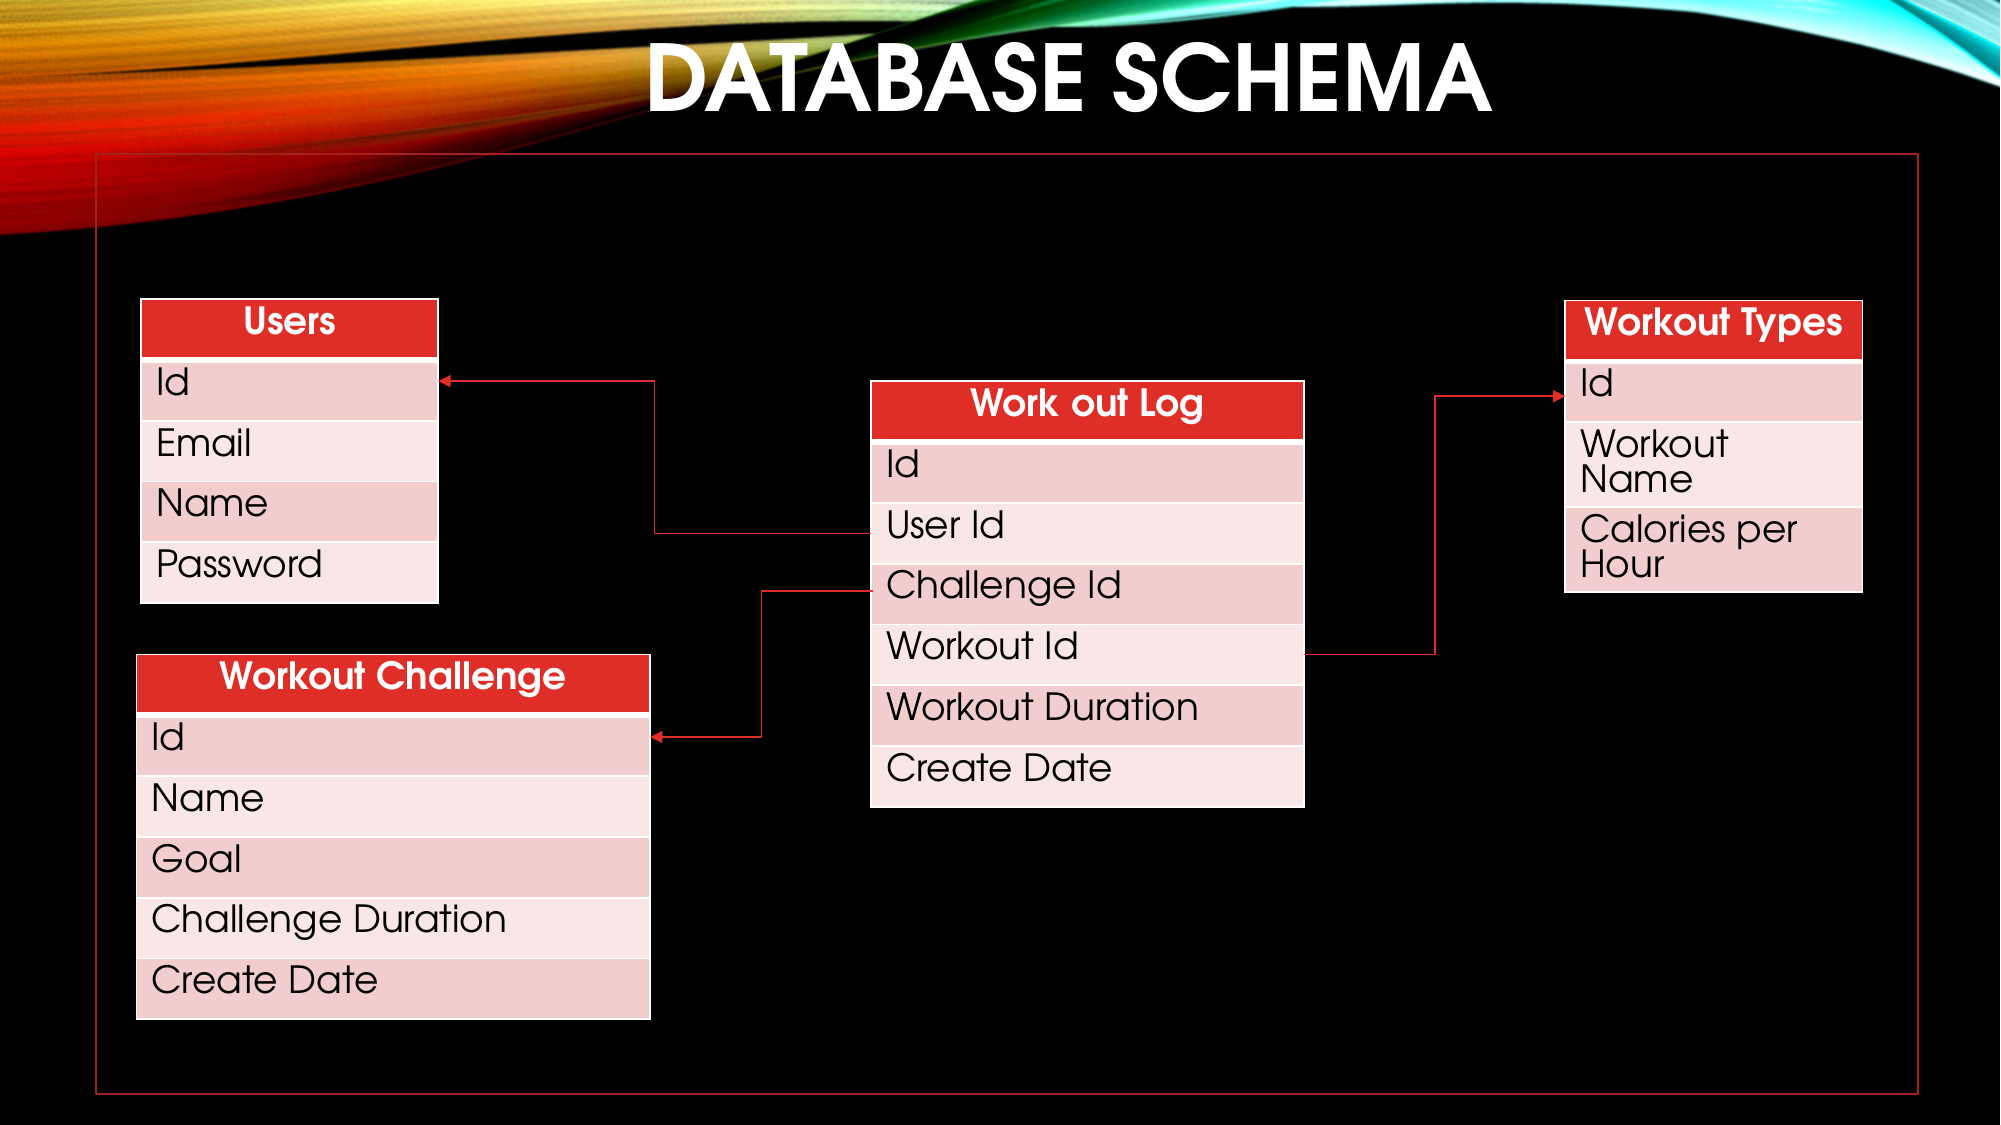

# Database Schema

| Users |
| --- |
| Id |
| Email |
| Name |
| Password |
| Workout Types |
| --- |
| Id |
| Workout Name |
| Calories per Hour |
| Work out Log |
| --- |
| Id |
| User Id |
| Challenge Id |
| Workout Id |
| Workout Duration |
| Create Date |
| Workout Challenge |
| --- |
| Id |
| Name |
| Goal |
| Challenge Duration |
| Create Date |